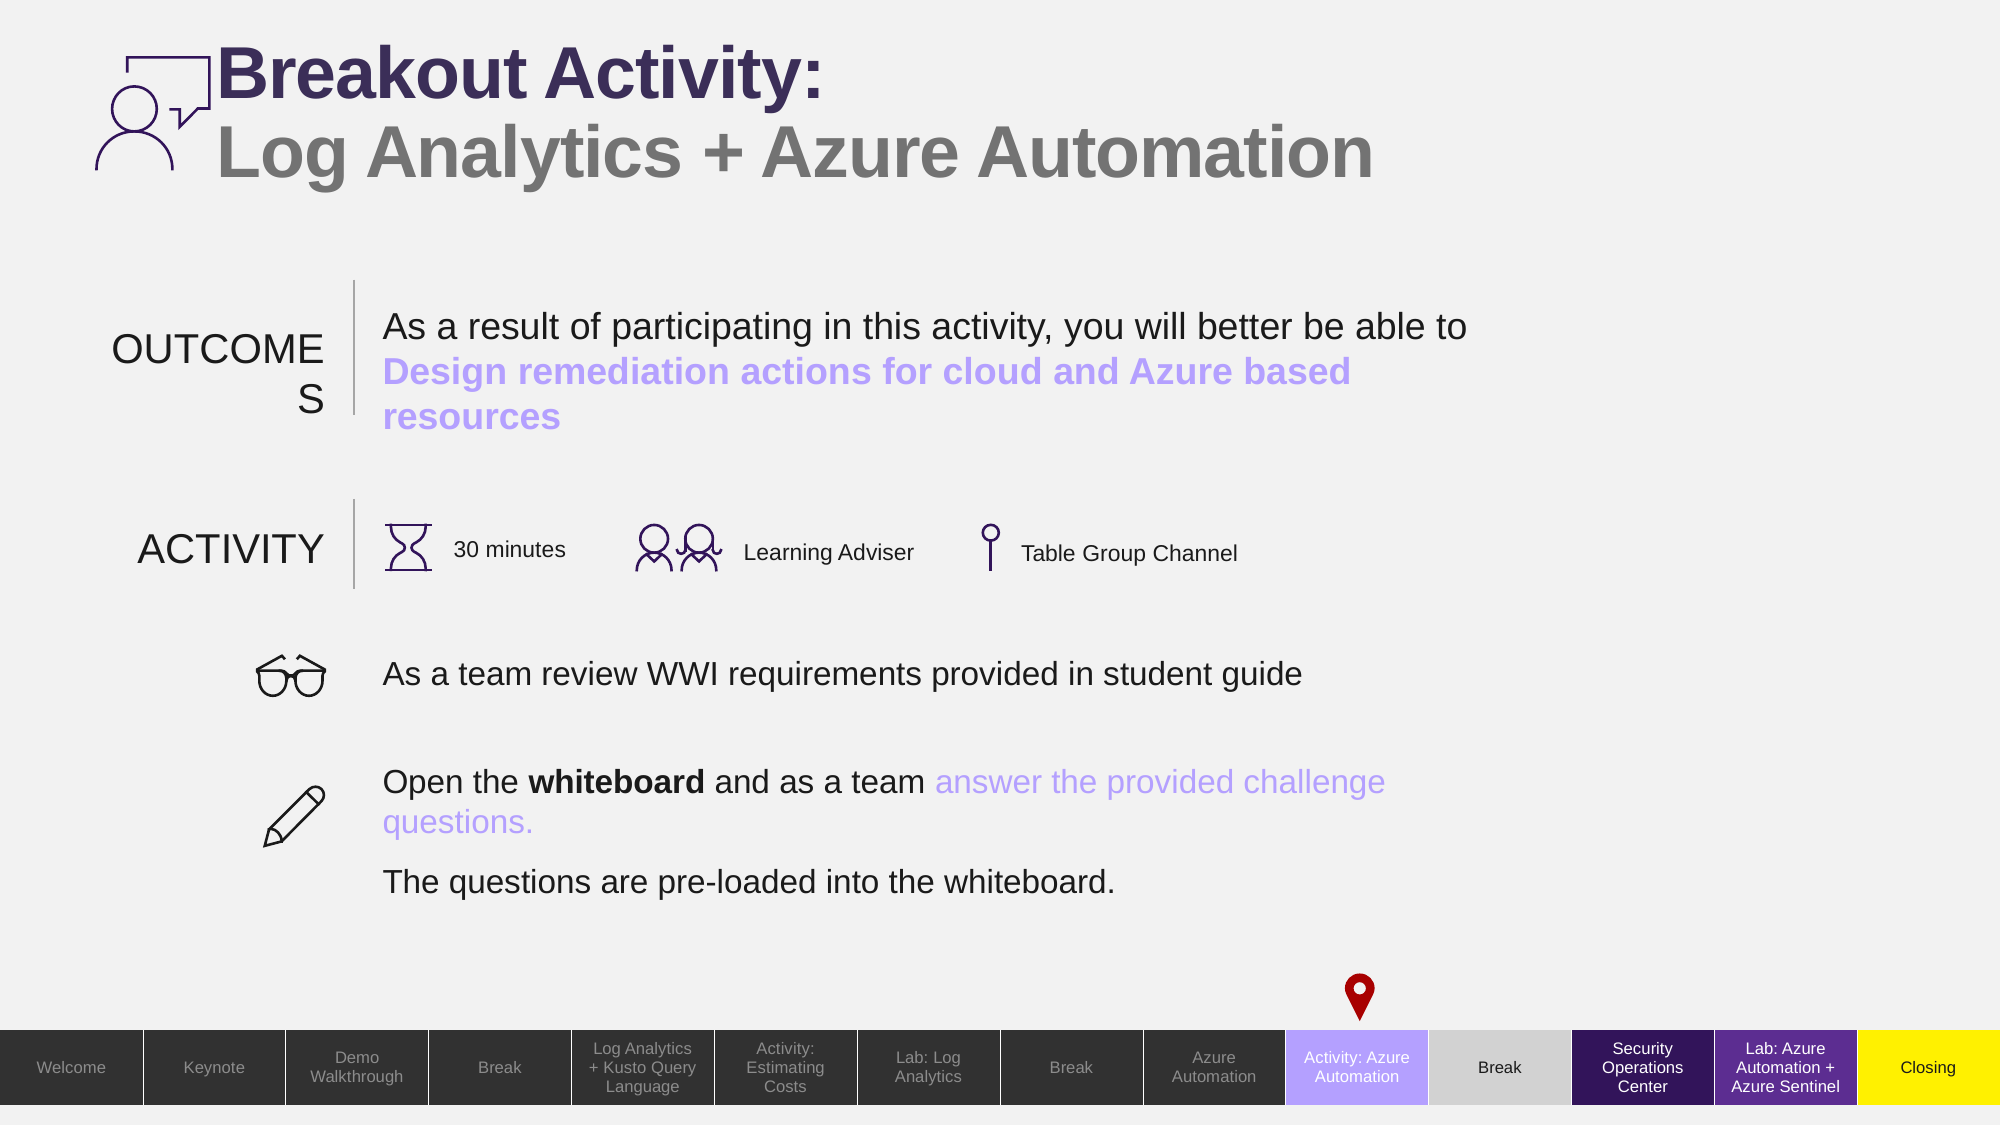

# Breakout Activity: Log Analytics + Azure Automation

As a result of participating in this activity, you will better be able to Design remediation actions for cloud and Azure based resources
OUTCOMES
ACTIVITY

30 minutes
Learning Adviser
Table Group Channel
As a team review WWI requirements provided in student guide

Open the whiteboard and as a team answer the provided challenge questions.

The questions are pre-loaded into the whiteboard.

| Welcome | Keynote | Demo Walkthrough | Break | Log Analytics + Kusto Query Language | Activity: Estimating Costs | Lab: Log Analytics | Break | Azure Automation | Activity: Azure Automation | Break | Security Operations Center | Lab: Azure Automation + Azure Sentinel | Closing |
| --- | --- | --- | --- | --- | --- | --- | --- | --- | --- | --- | --- | --- | --- |